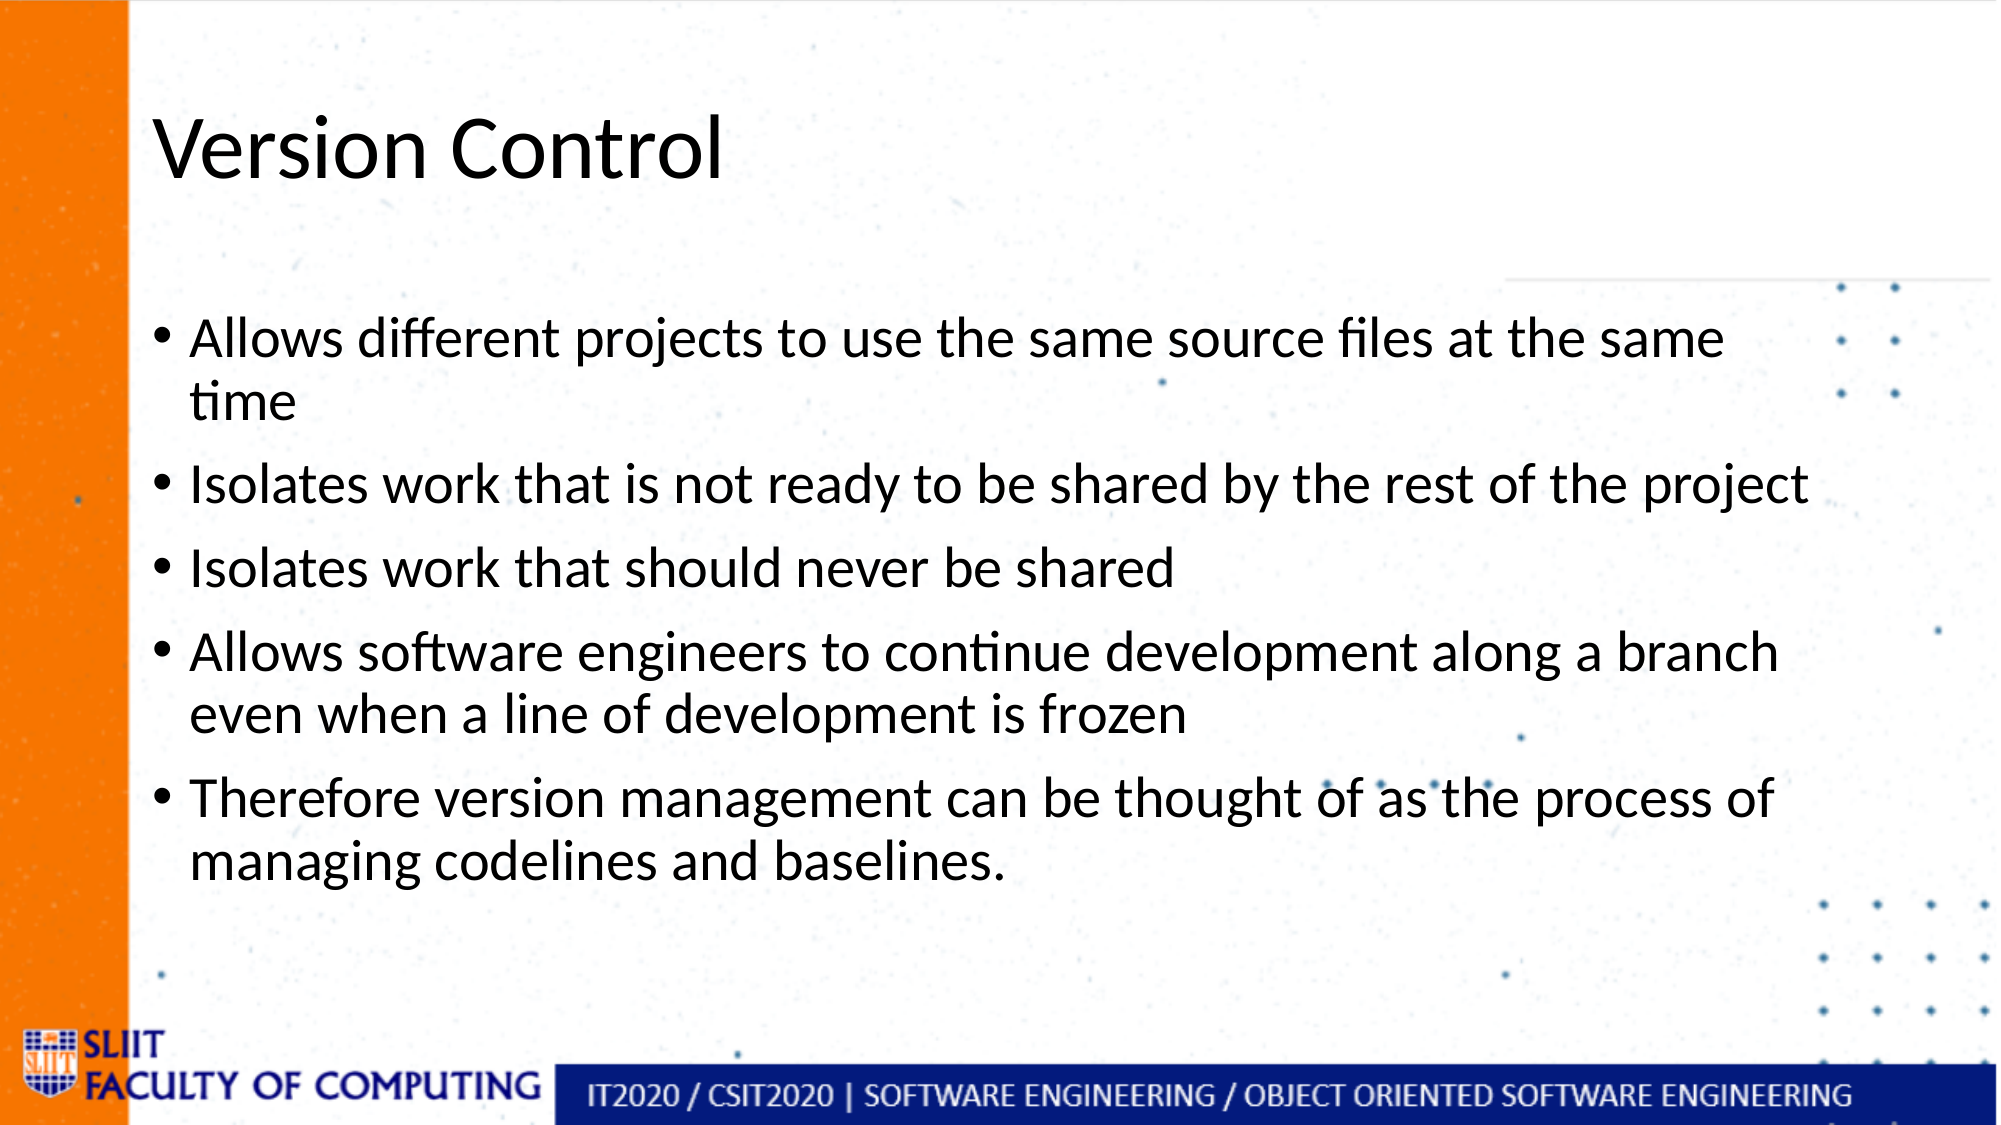

# Version Control
Allows different projects to use the same source files at the same time
Isolates work that is not ready to be shared by the rest of the project
Isolates work that should never be shared
Allows software engineers to continue development along a branch even when a line of development is frozen
Therefore version management can be thought of as the process of managing codelines and baselines.